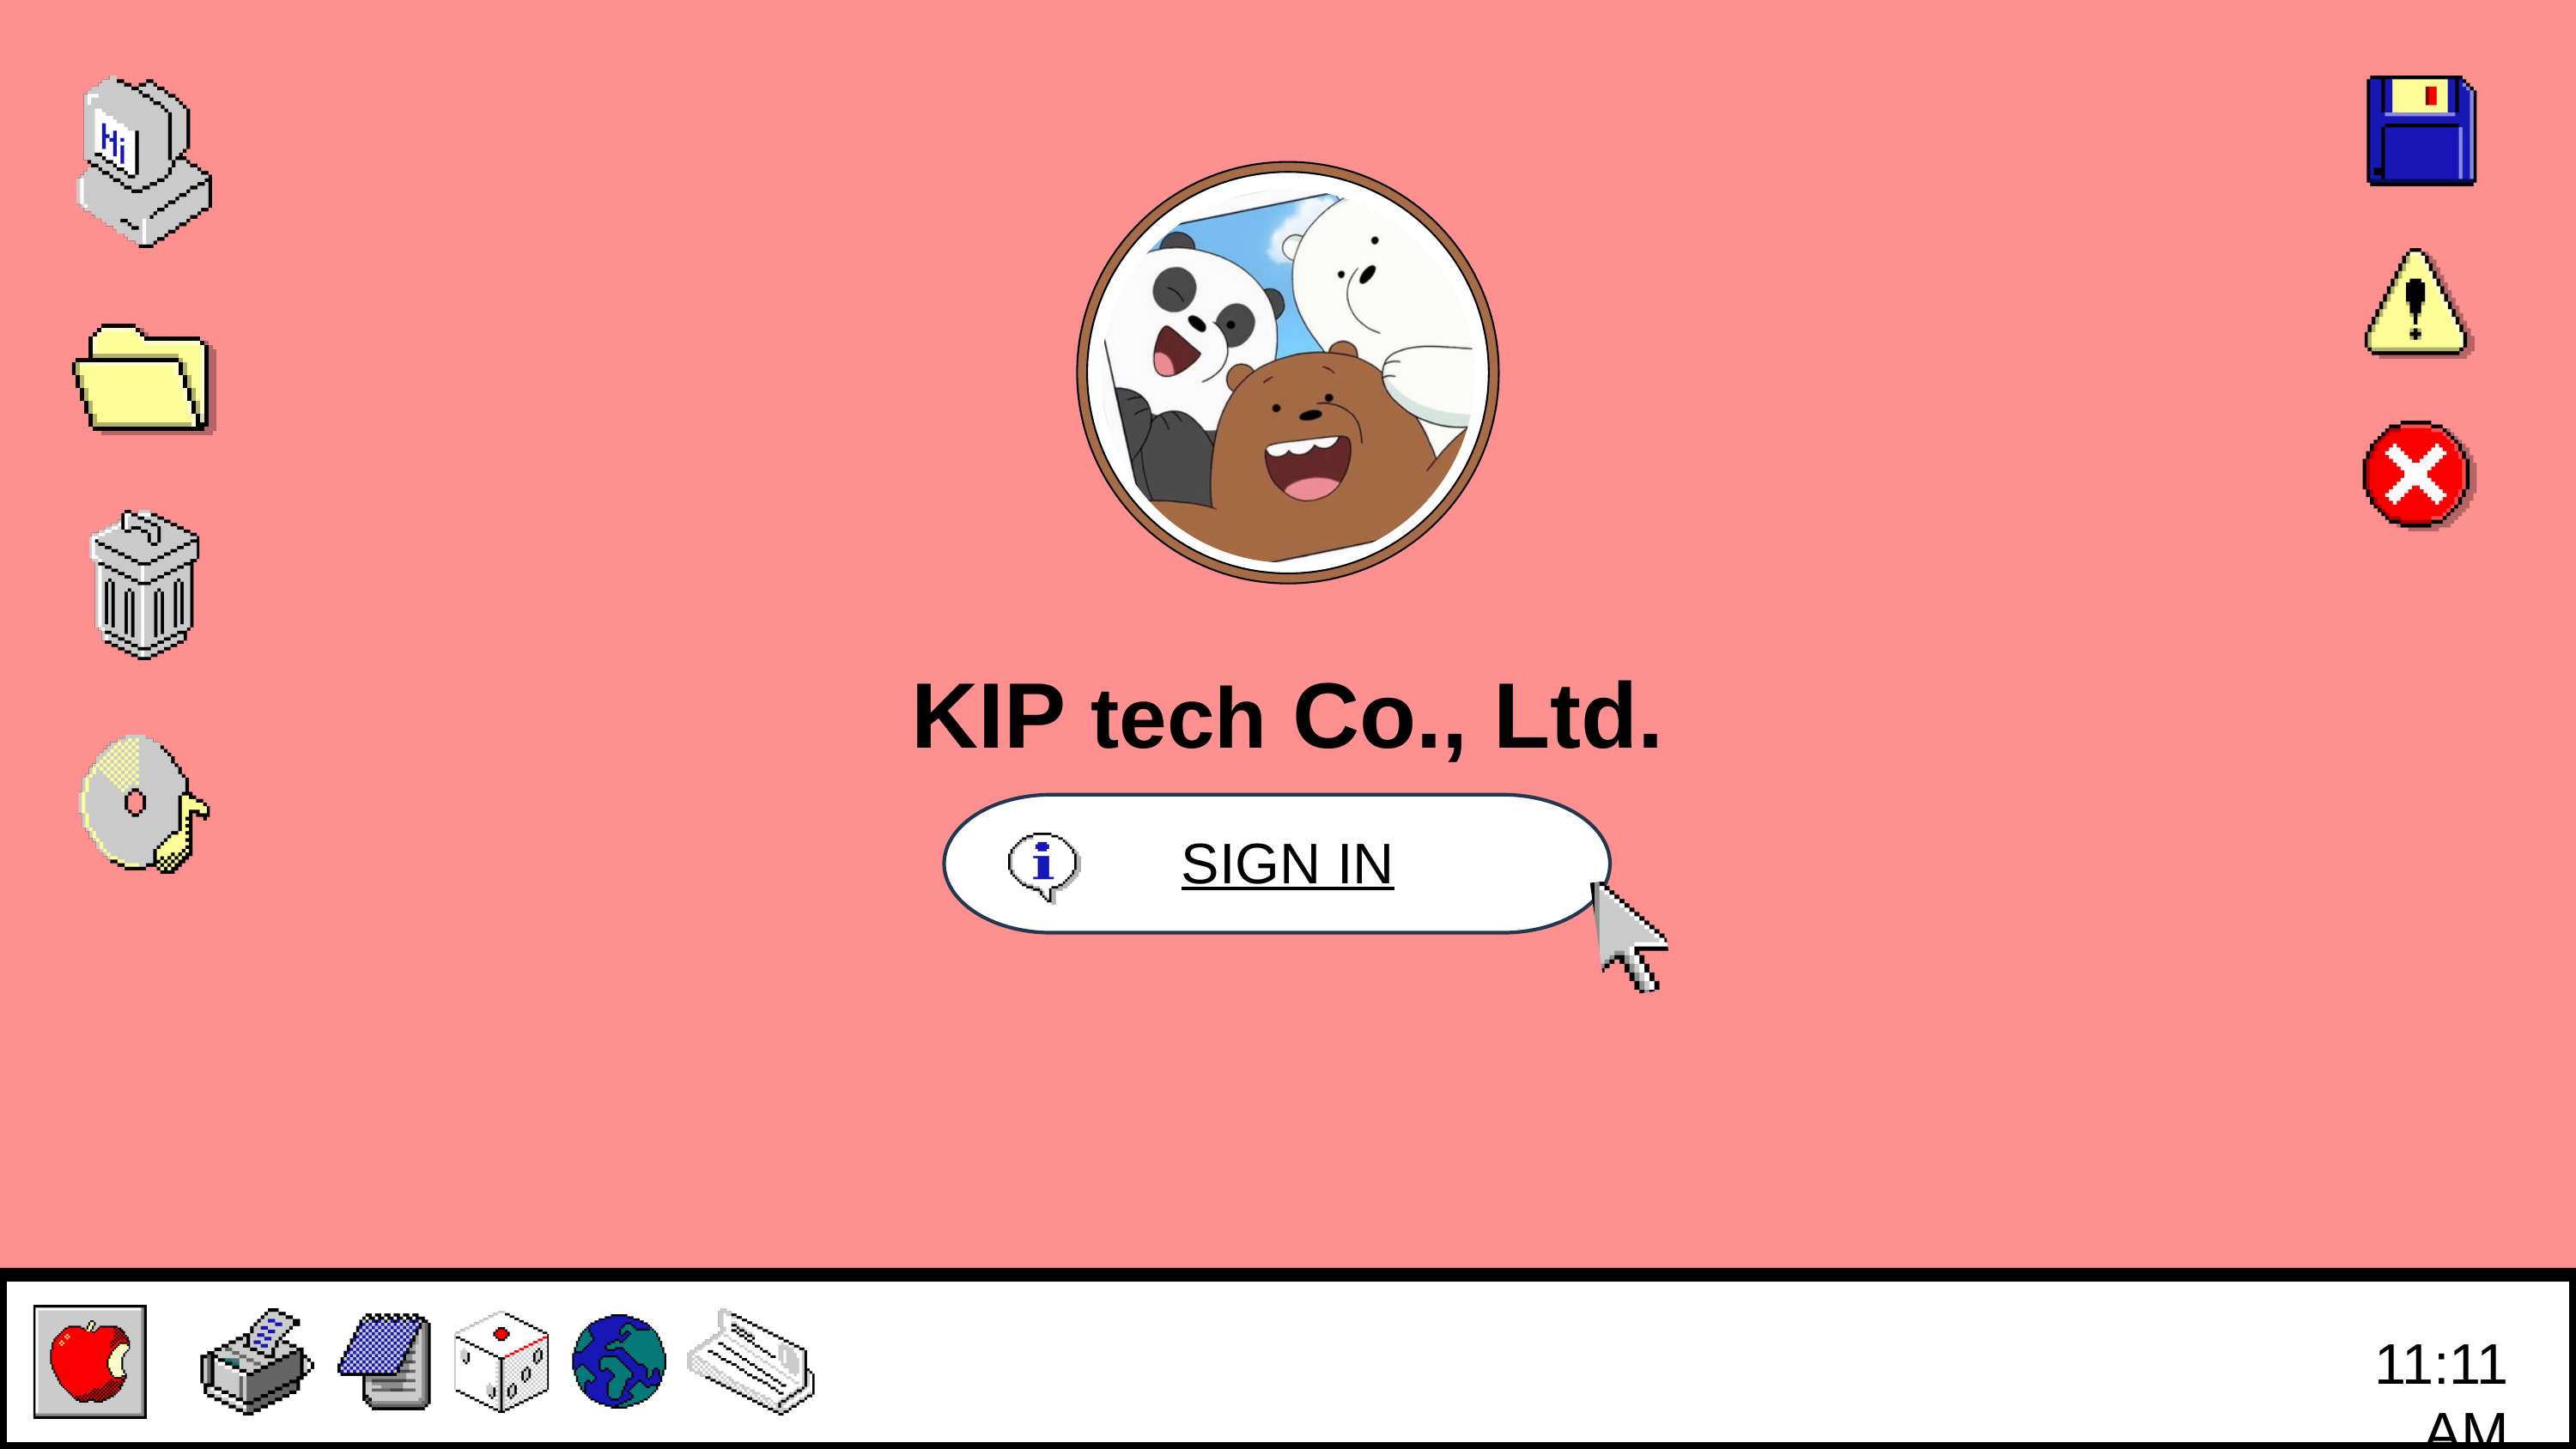

KIP tech Co., Ltd.

SIGN IN

11:11 AM